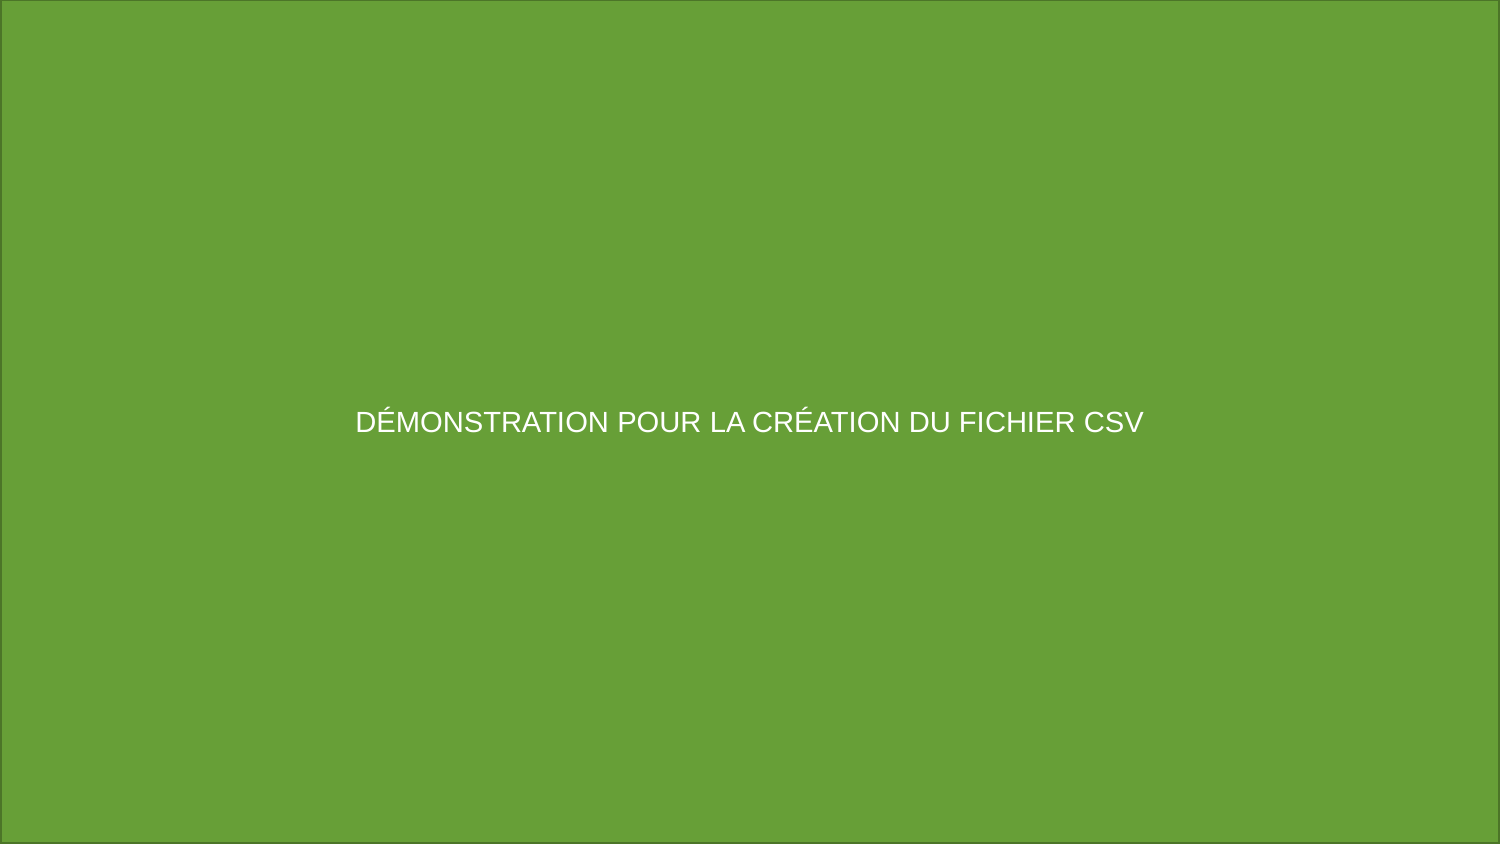

DÉMONSTRATION POUR LA CRÉATION DU FICHIER CSV